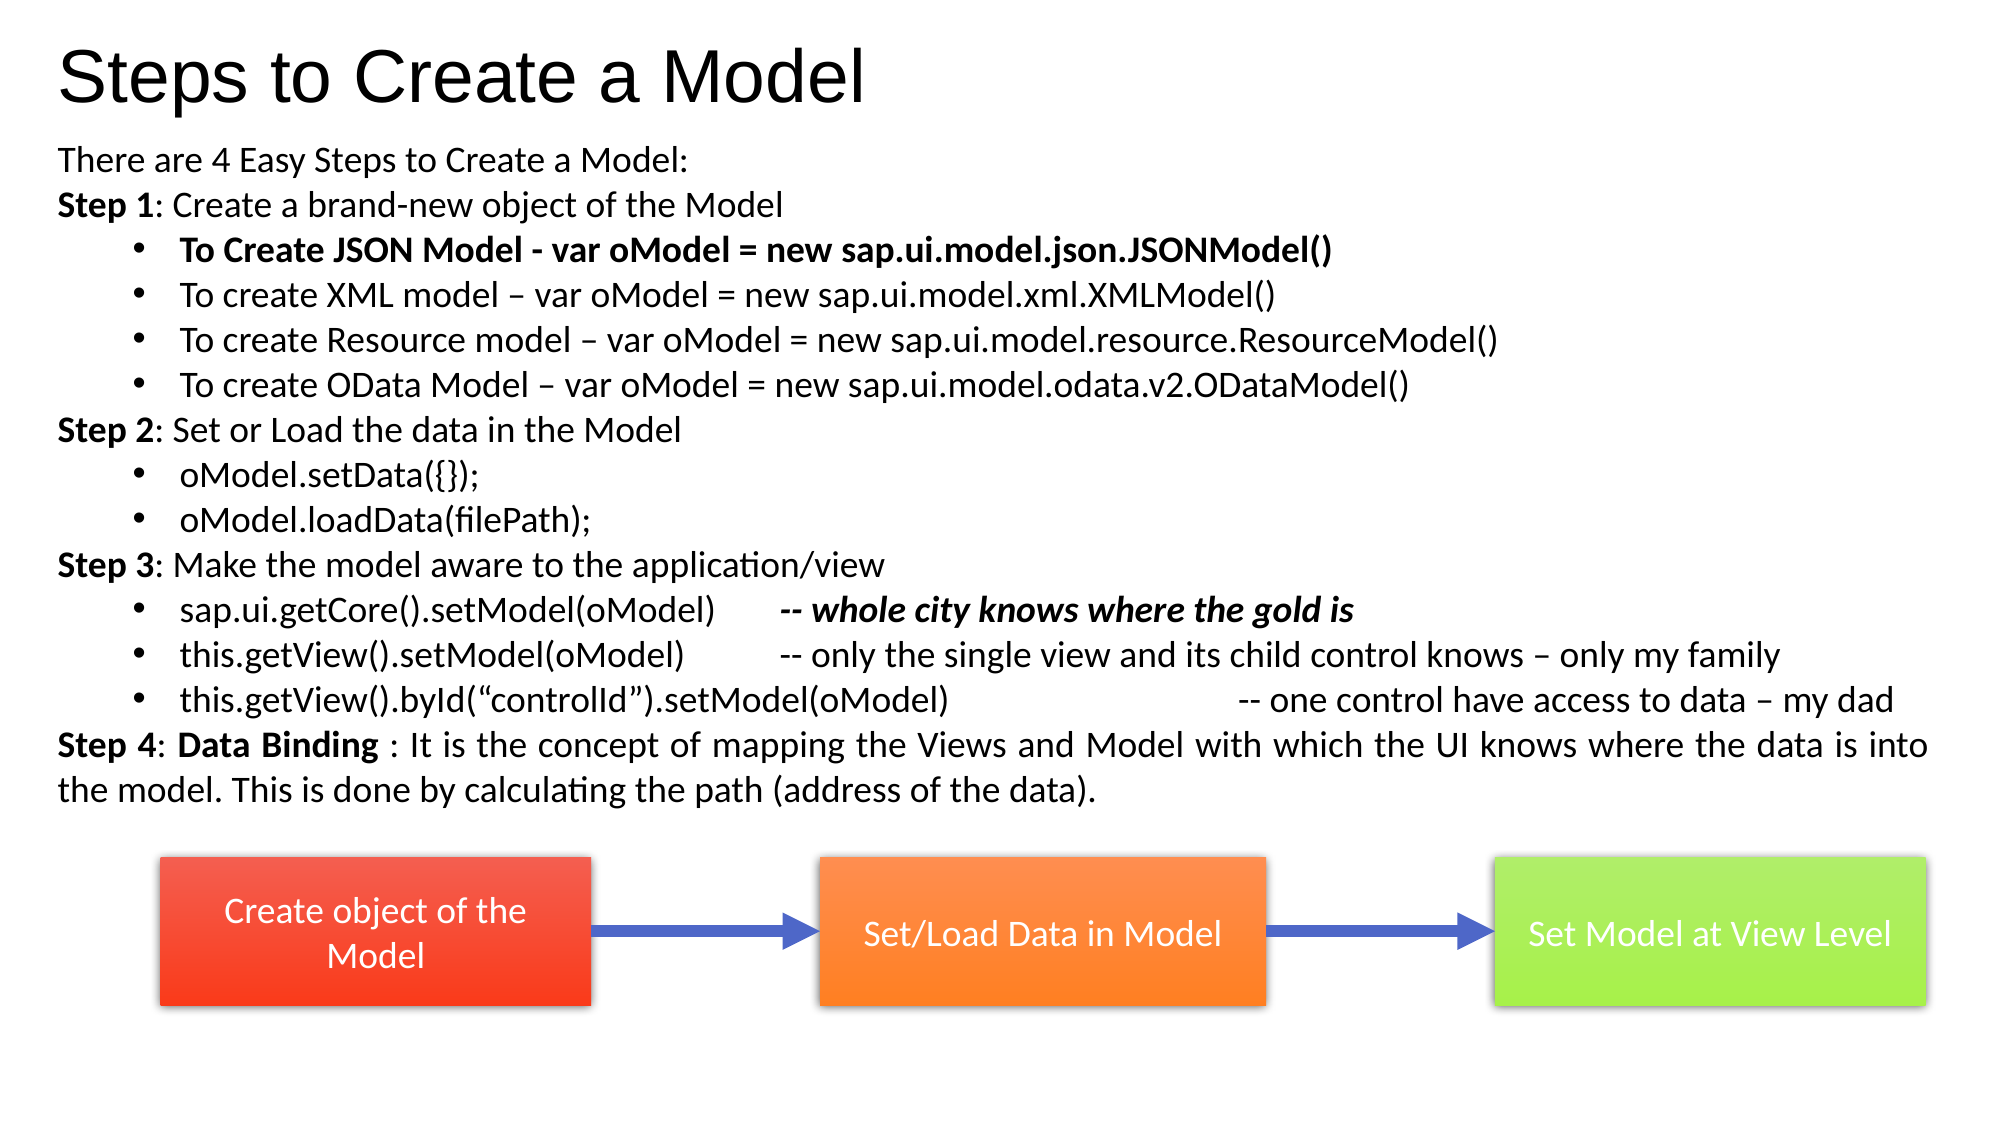

Steps to Create a Model
There are 4 Easy Steps to Create a Model:
Step 1: Create a brand-new object of the Model
To Create JSON Model - var oModel = new sap.ui.model.json.JSONModel()
To create XML model – var oModel = new sap.ui.model.xml.XMLModel()
To create Resource model – var oModel = new sap.ui.model.resource.ResourceModel()
To create OData Model – var oModel = new sap.ui.model.odata.v2.ODataModel()
Step 2: Set or Load the data in the Model
oModel.setData({});
oModel.loadData(filePath);
Step 3: Make the model aware to the application/view
sap.ui.getCore().setModel(oModel)	-- whole city knows where the gold is
this.getView().setModel(oModel)	-- only the single view and its child control knows – only my family
this.getView().byId(“controlId”).setModel(oModel)		 -- one control have access to data – my dad
Step 4: Data Binding : It is the concept of mapping the Views and Model with which the UI knows where the data is into the model. This is done by calculating the path (address of the data).
Create object of the Model
Set/Load Data in Model
Set Model at View Level